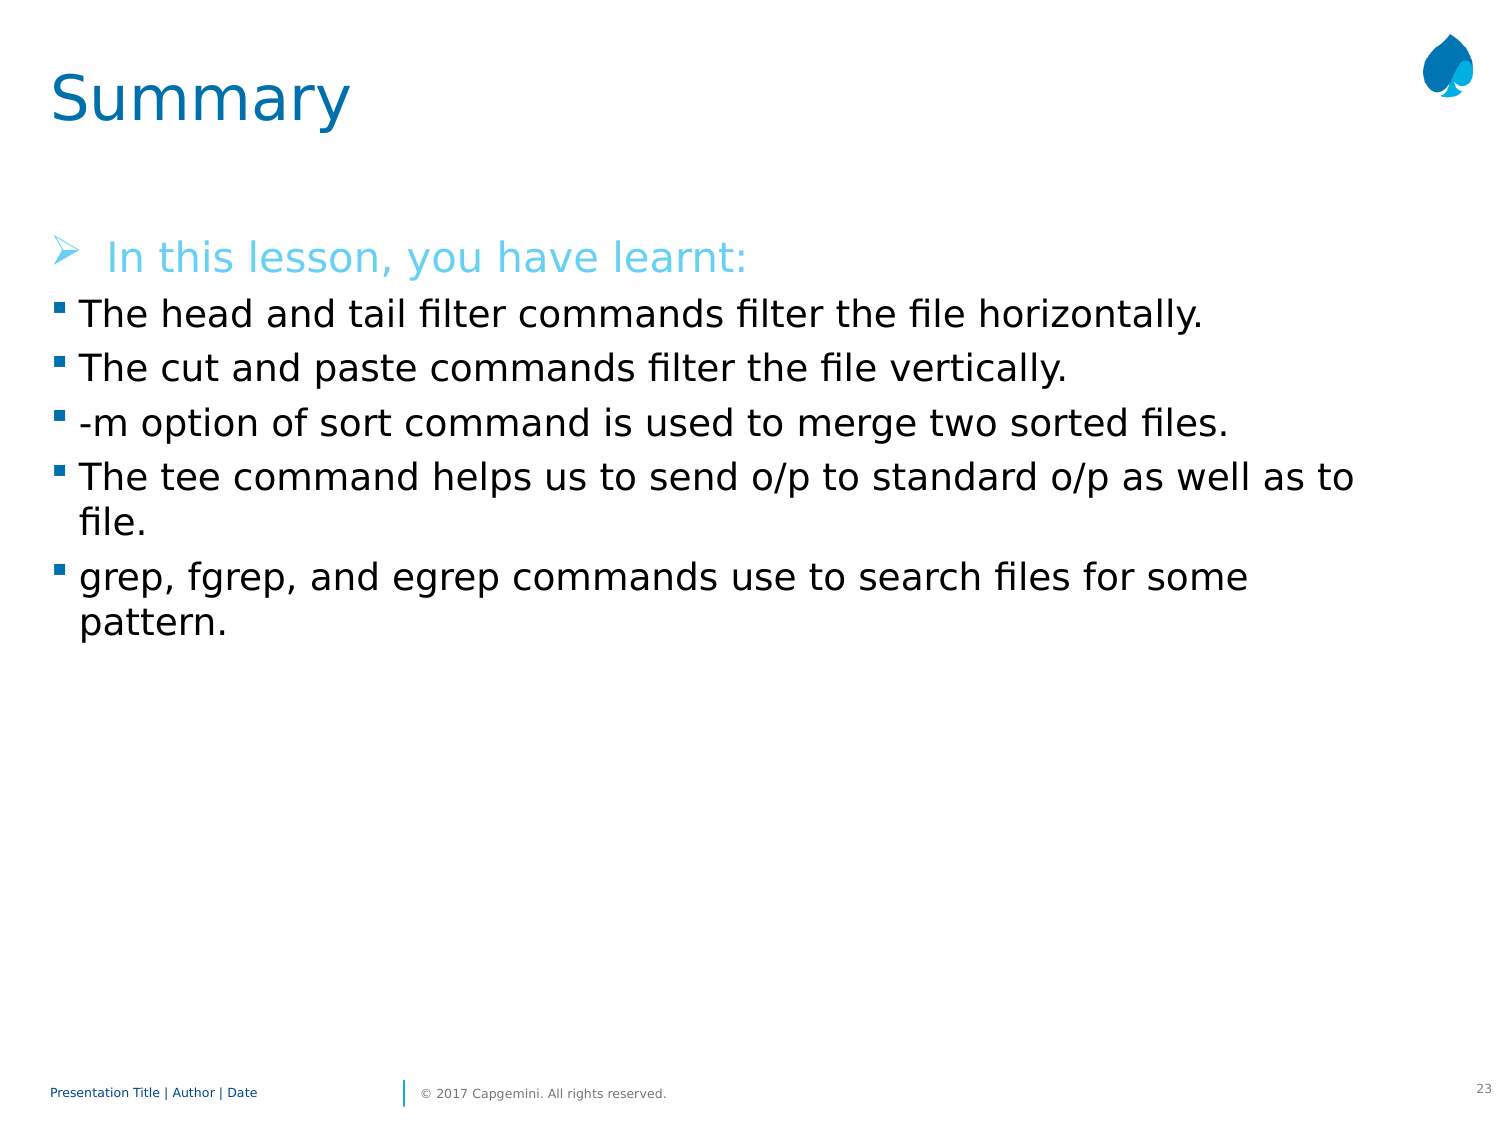

# Summary
In this lesson, you have learnt:
The head and tail filter commands filter the file horizontally.
The cut and paste commands filter the file vertically.
-m option of sort command is used to merge two sorted files.
The tee command helps us to send o/p to standard o/p as well as to file.
grep, fgrep, and egrep commands use to search files for some pattern.